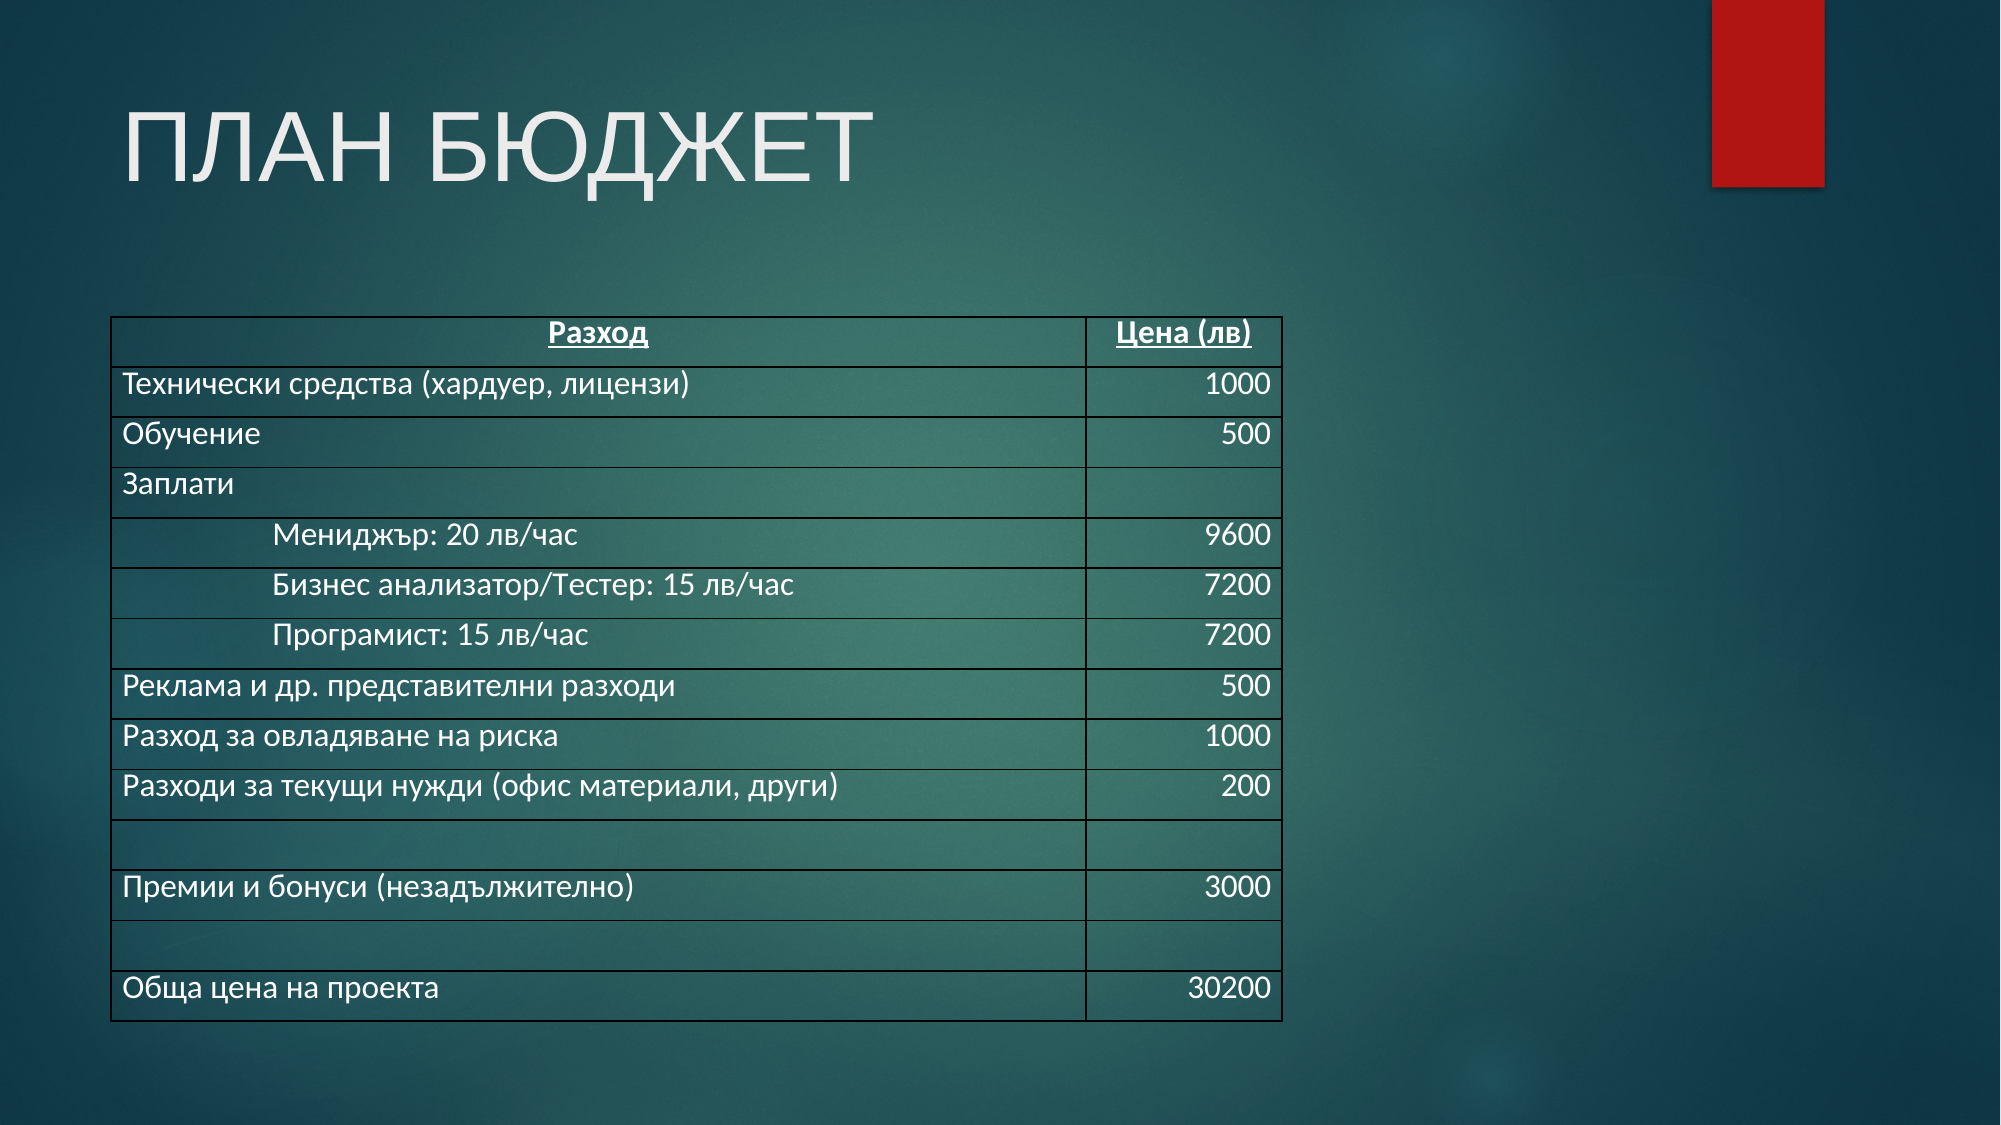

# ПЛАН БЮДЖЕТ
| Разход | Цена (лв) |
| --- | --- |
| Технически средства (хардуер, лицензи) | 1000 |
| Обучение | 500 |
| Заплати |  |
| Мениджър: 20 лв/час | 9600 |
| Бизнес анализатор/Tестер: 15 лв/час | 7200 |
| Програмист: 15 лв/час | 7200 |
| Реклама и др. представителни разходи | 500 |
| Разход за овладяване на риска | 1000 |
| Разходи за текущи нужди (офис материали, други) | 200 |
|  |  |
| Премии и бонуси (незадължително) | 3000 |
|  |  |
| Обща цена на проекта | 30200 |